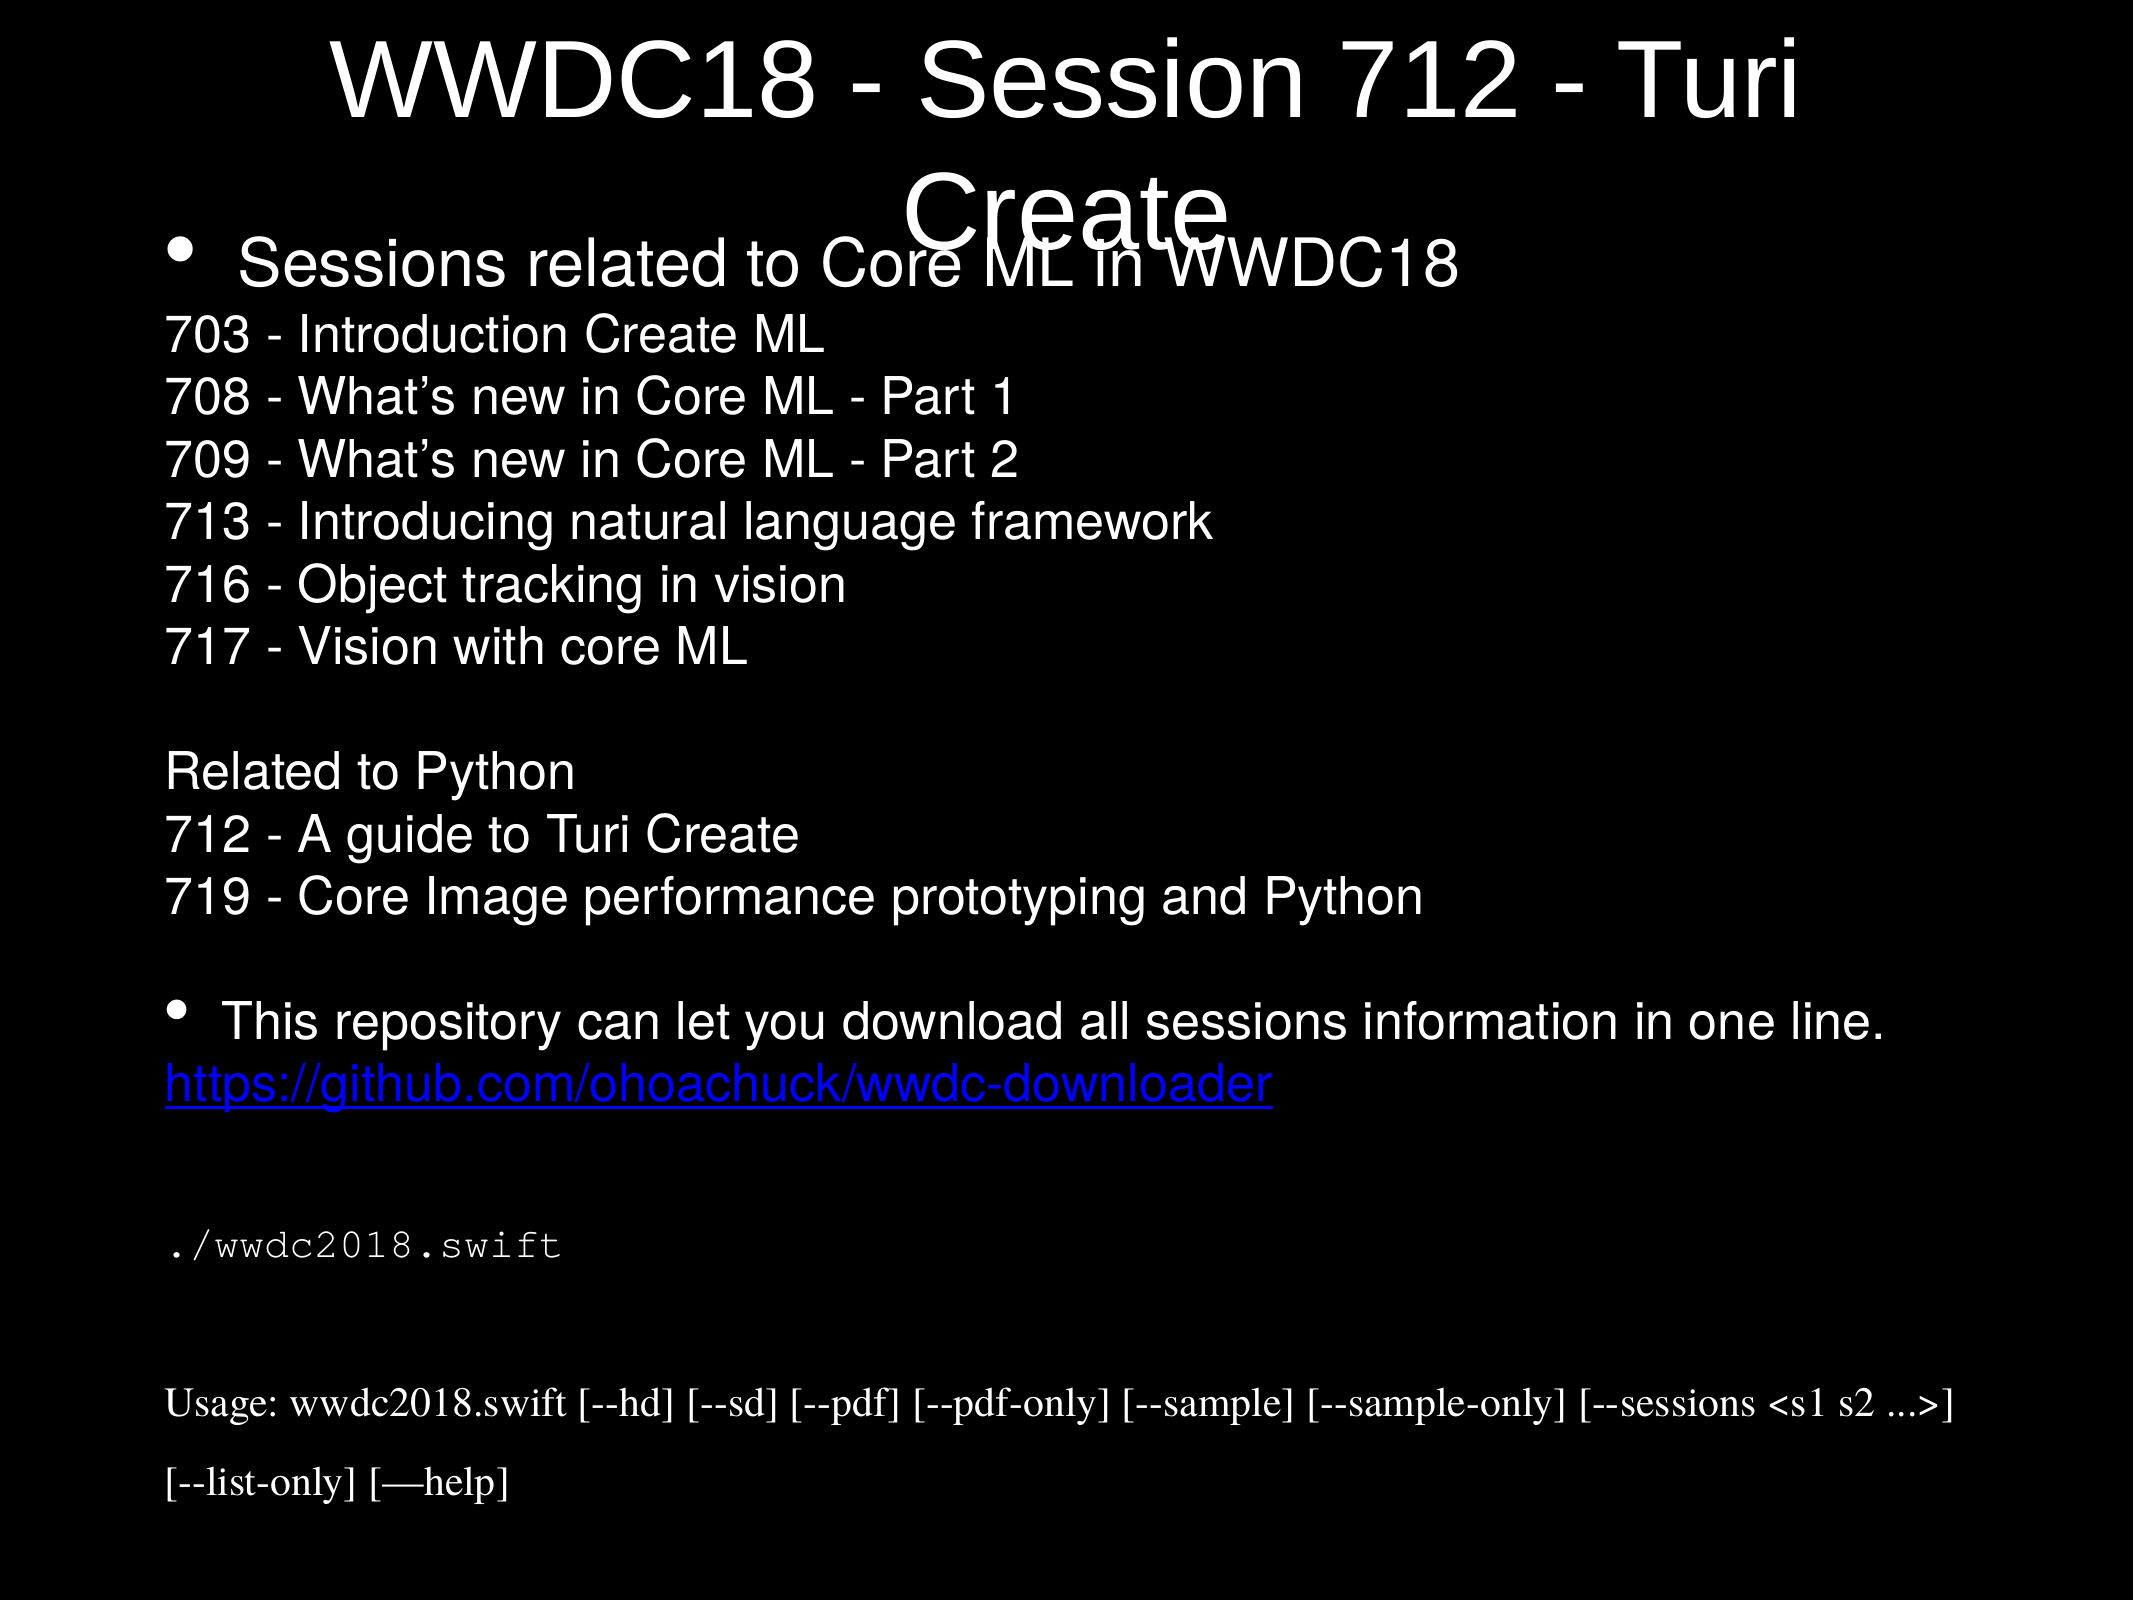

# WWDC18 - Session 712 - Turi Create
Sessions related to Core ML in WWDC18
703 - Introduction Create ML
708 - What’s new in Core ML - Part 1
709 - What’s new in Core ML - Part 2
713 - Introducing natural language framework
716 - Object tracking in vision
717 - Vision with core ML

Related to Python
712 - A guide to Turi Create
719 - Core Image performance prototyping and Python

This repository can let you download all sessions information in one line.
https://github.com/ohoachuck/wwdc-downloader

./wwdc2018.swift

Usage: wwdc2018.swift [--hd] [--sd] [--pdf] [--pdf-only] [--sample] [--sample-only] [--sessions <s1 s2 ...>] [--list-only] [—help]